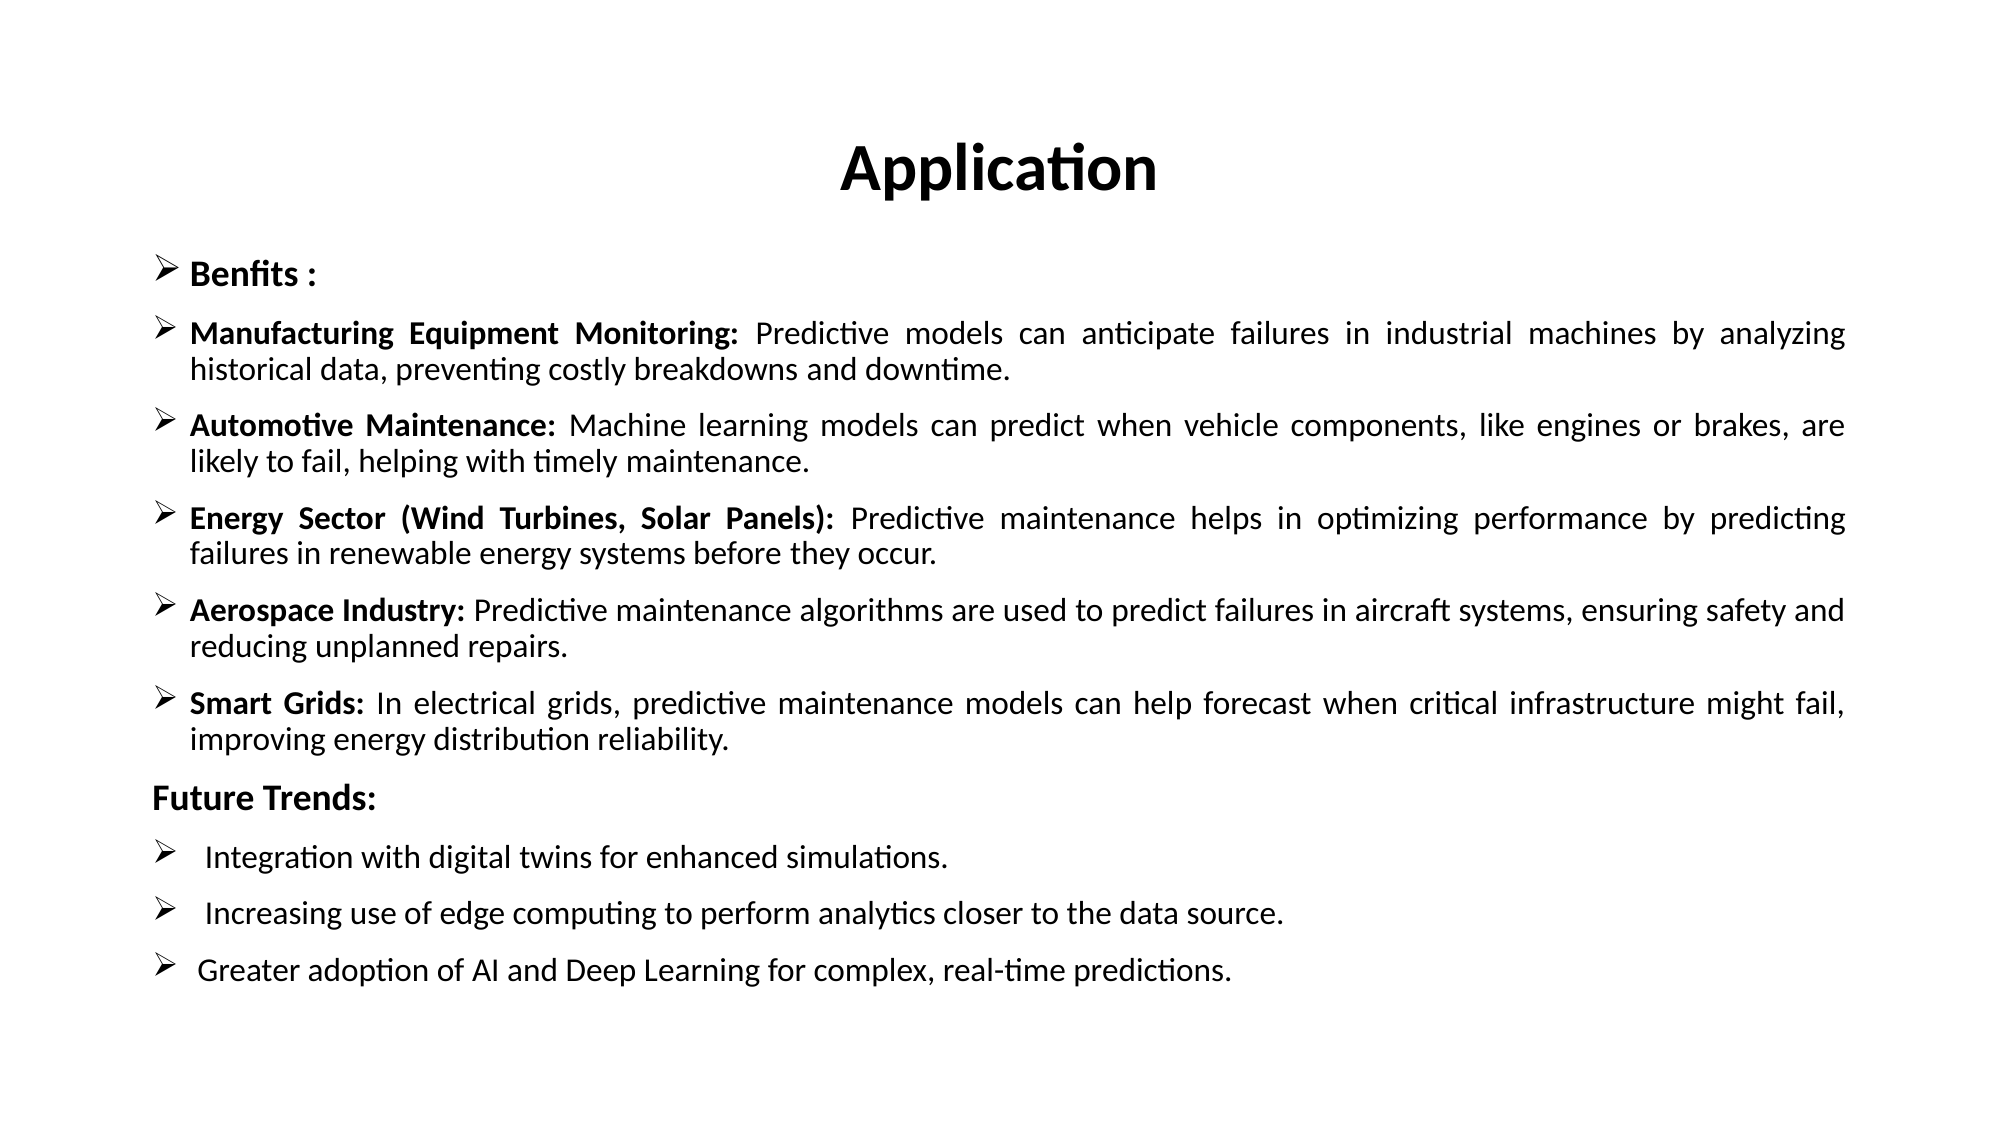

# Application
Benfits :
Manufacturing Equipment Monitoring: Predictive models can anticipate failures in industrial machines by analyzing historical data, preventing costly breakdowns and downtime.
Automotive Maintenance: Machine learning models can predict when vehicle components, like engines or brakes, are likely to fail, helping with timely maintenance.
Energy Sector (Wind Turbines, Solar Panels): Predictive maintenance helps in optimizing performance by predicting failures in renewable energy systems before they occur.
Aerospace Industry: Predictive maintenance algorithms are used to predict failures in aircraft systems, ensuring safety and reducing unplanned repairs.
Smart Grids: In electrical grids, predictive maintenance models can help forecast when critical infrastructure might fail, improving energy distribution reliability.
Future Trends:
  Integration with digital twins for enhanced simulations.
  Increasing use of edge computing to perform analytics closer to the data source.
 Greater adoption of AI and Deep Learning for complex, real-time predictions.